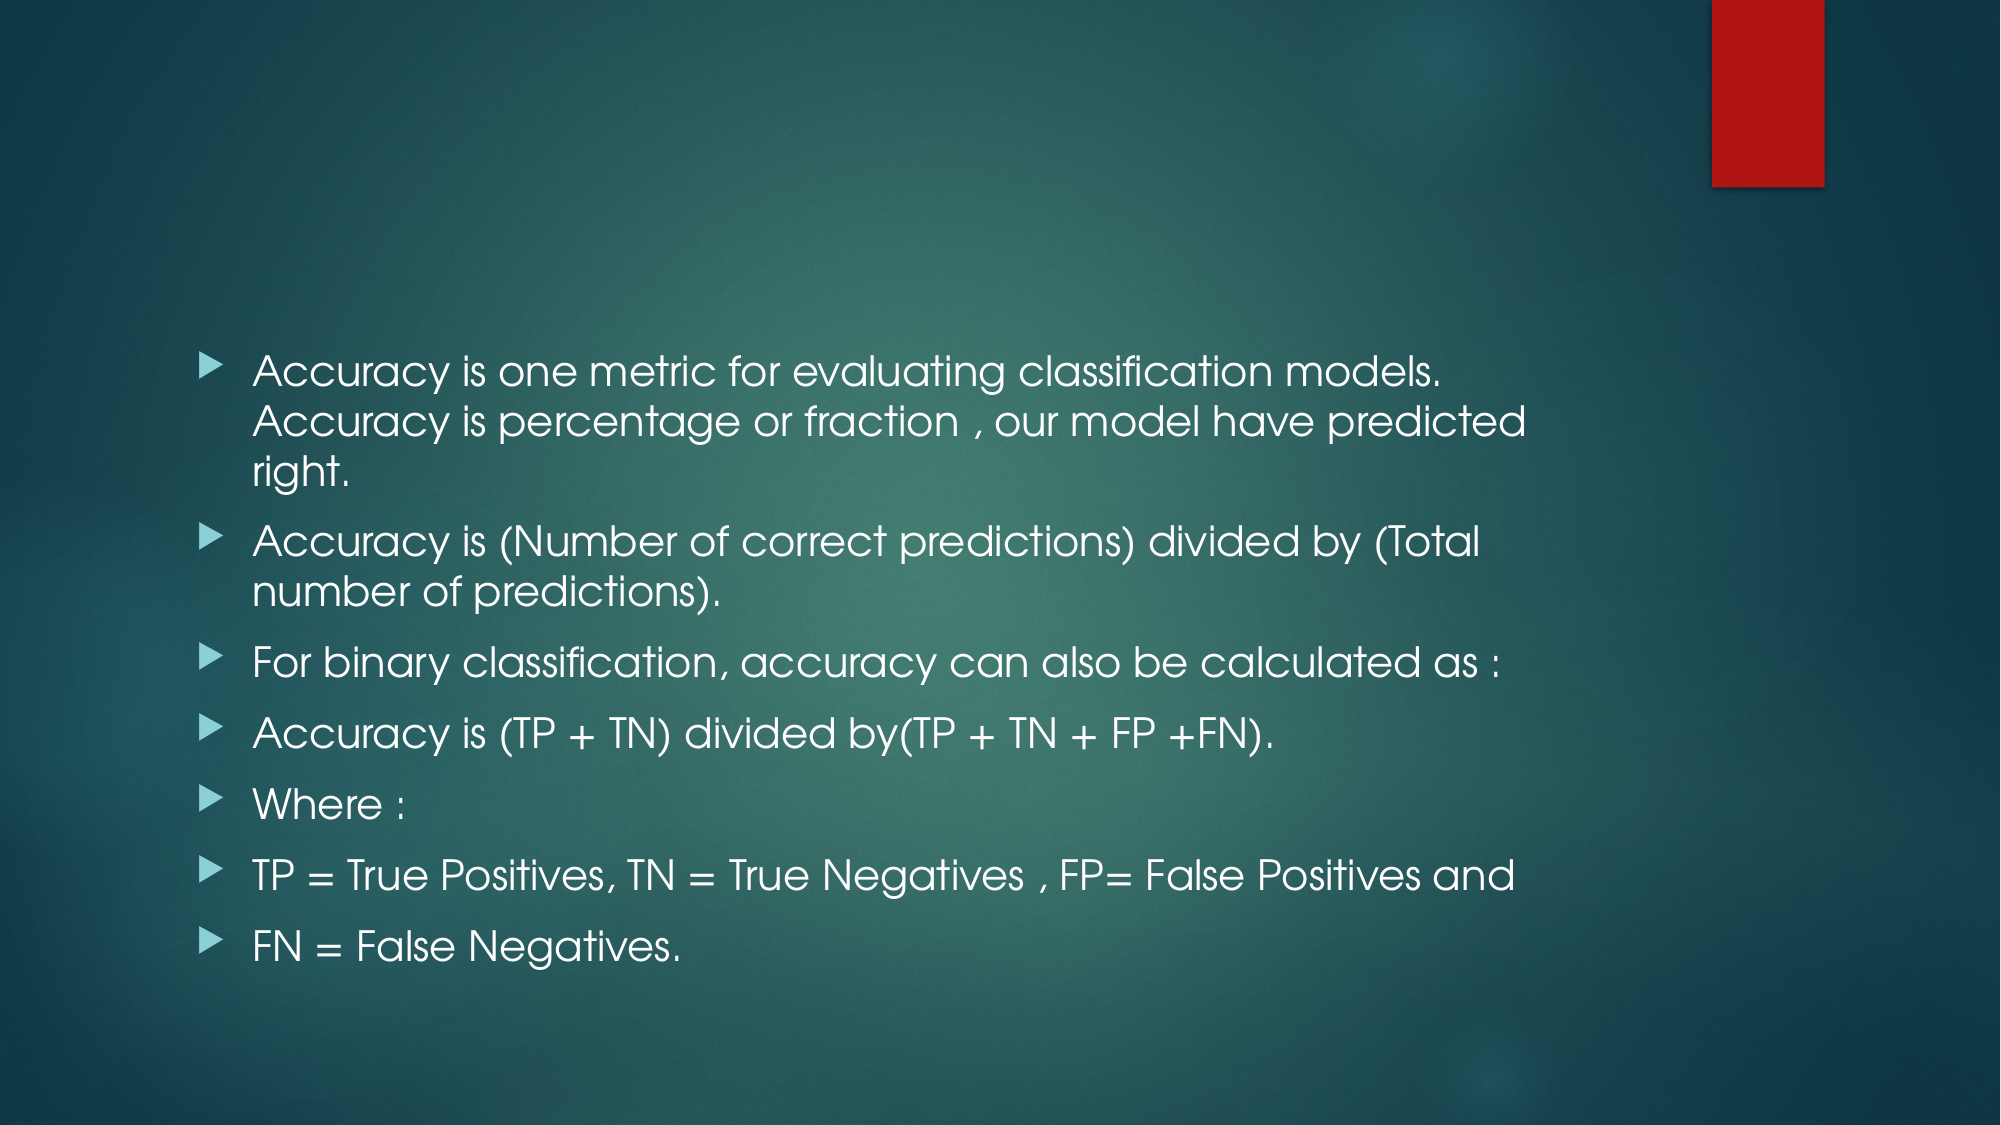

#
Accuracy is one metric for evaluating classification models. Accuracy is percentage or fraction , our model have predicted right.
Accuracy is (Number of correct predictions) divided by (Total number of predictions).
For binary classification, accuracy can also be calculated as :
Accuracy is (TP + TN) divided by(TP + TN + FP +FN).
Where :
TP = True Positives, TN = True Negatives , FP= False Positives and
FN = False Negatives.